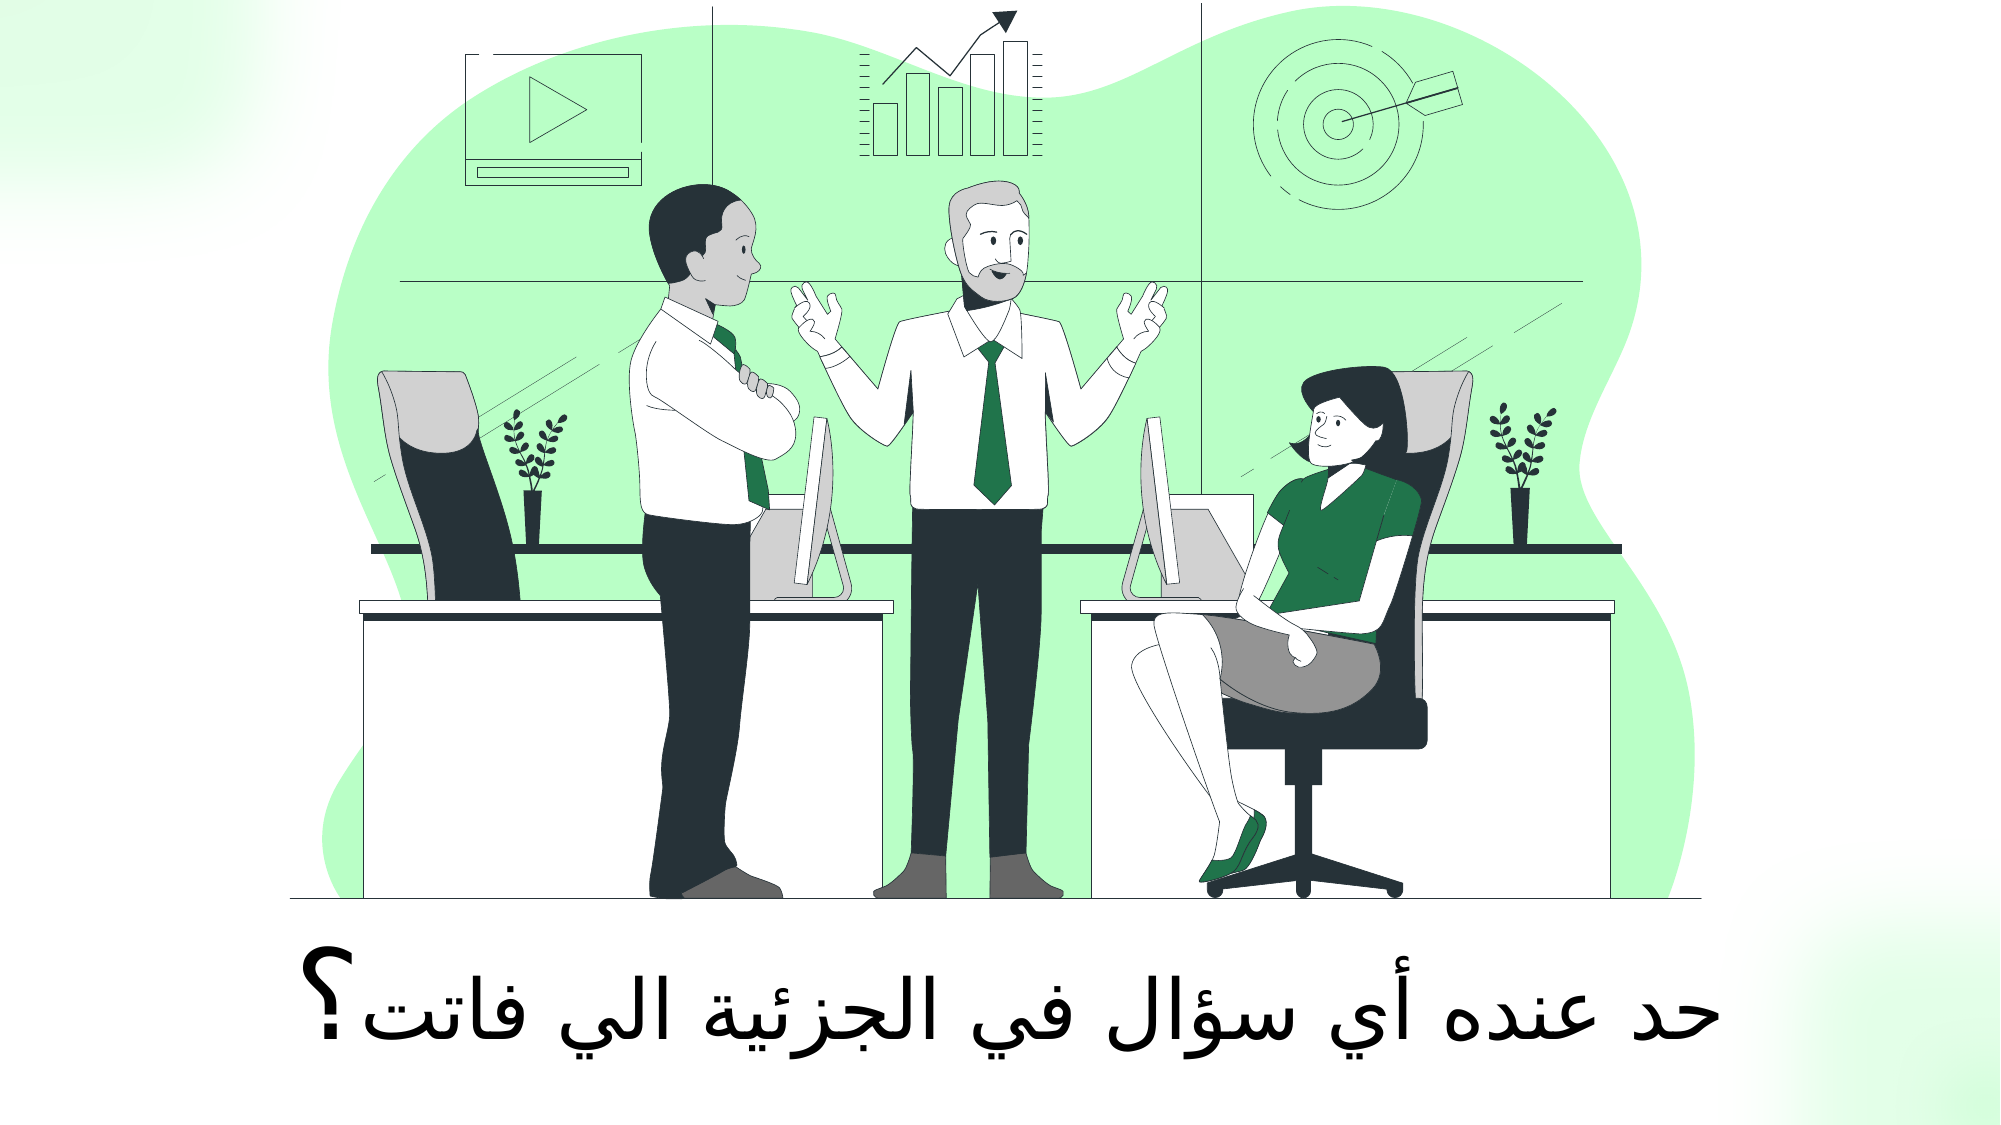

تستخدم لتحديد مدي من الخلايا علي ورقة العمل تمهيدا لنقلة أو نسخة أو تعديل تنسيقة
حد عنده أي سؤال في الجزئية الي فاتت؟

الوسيلة   select